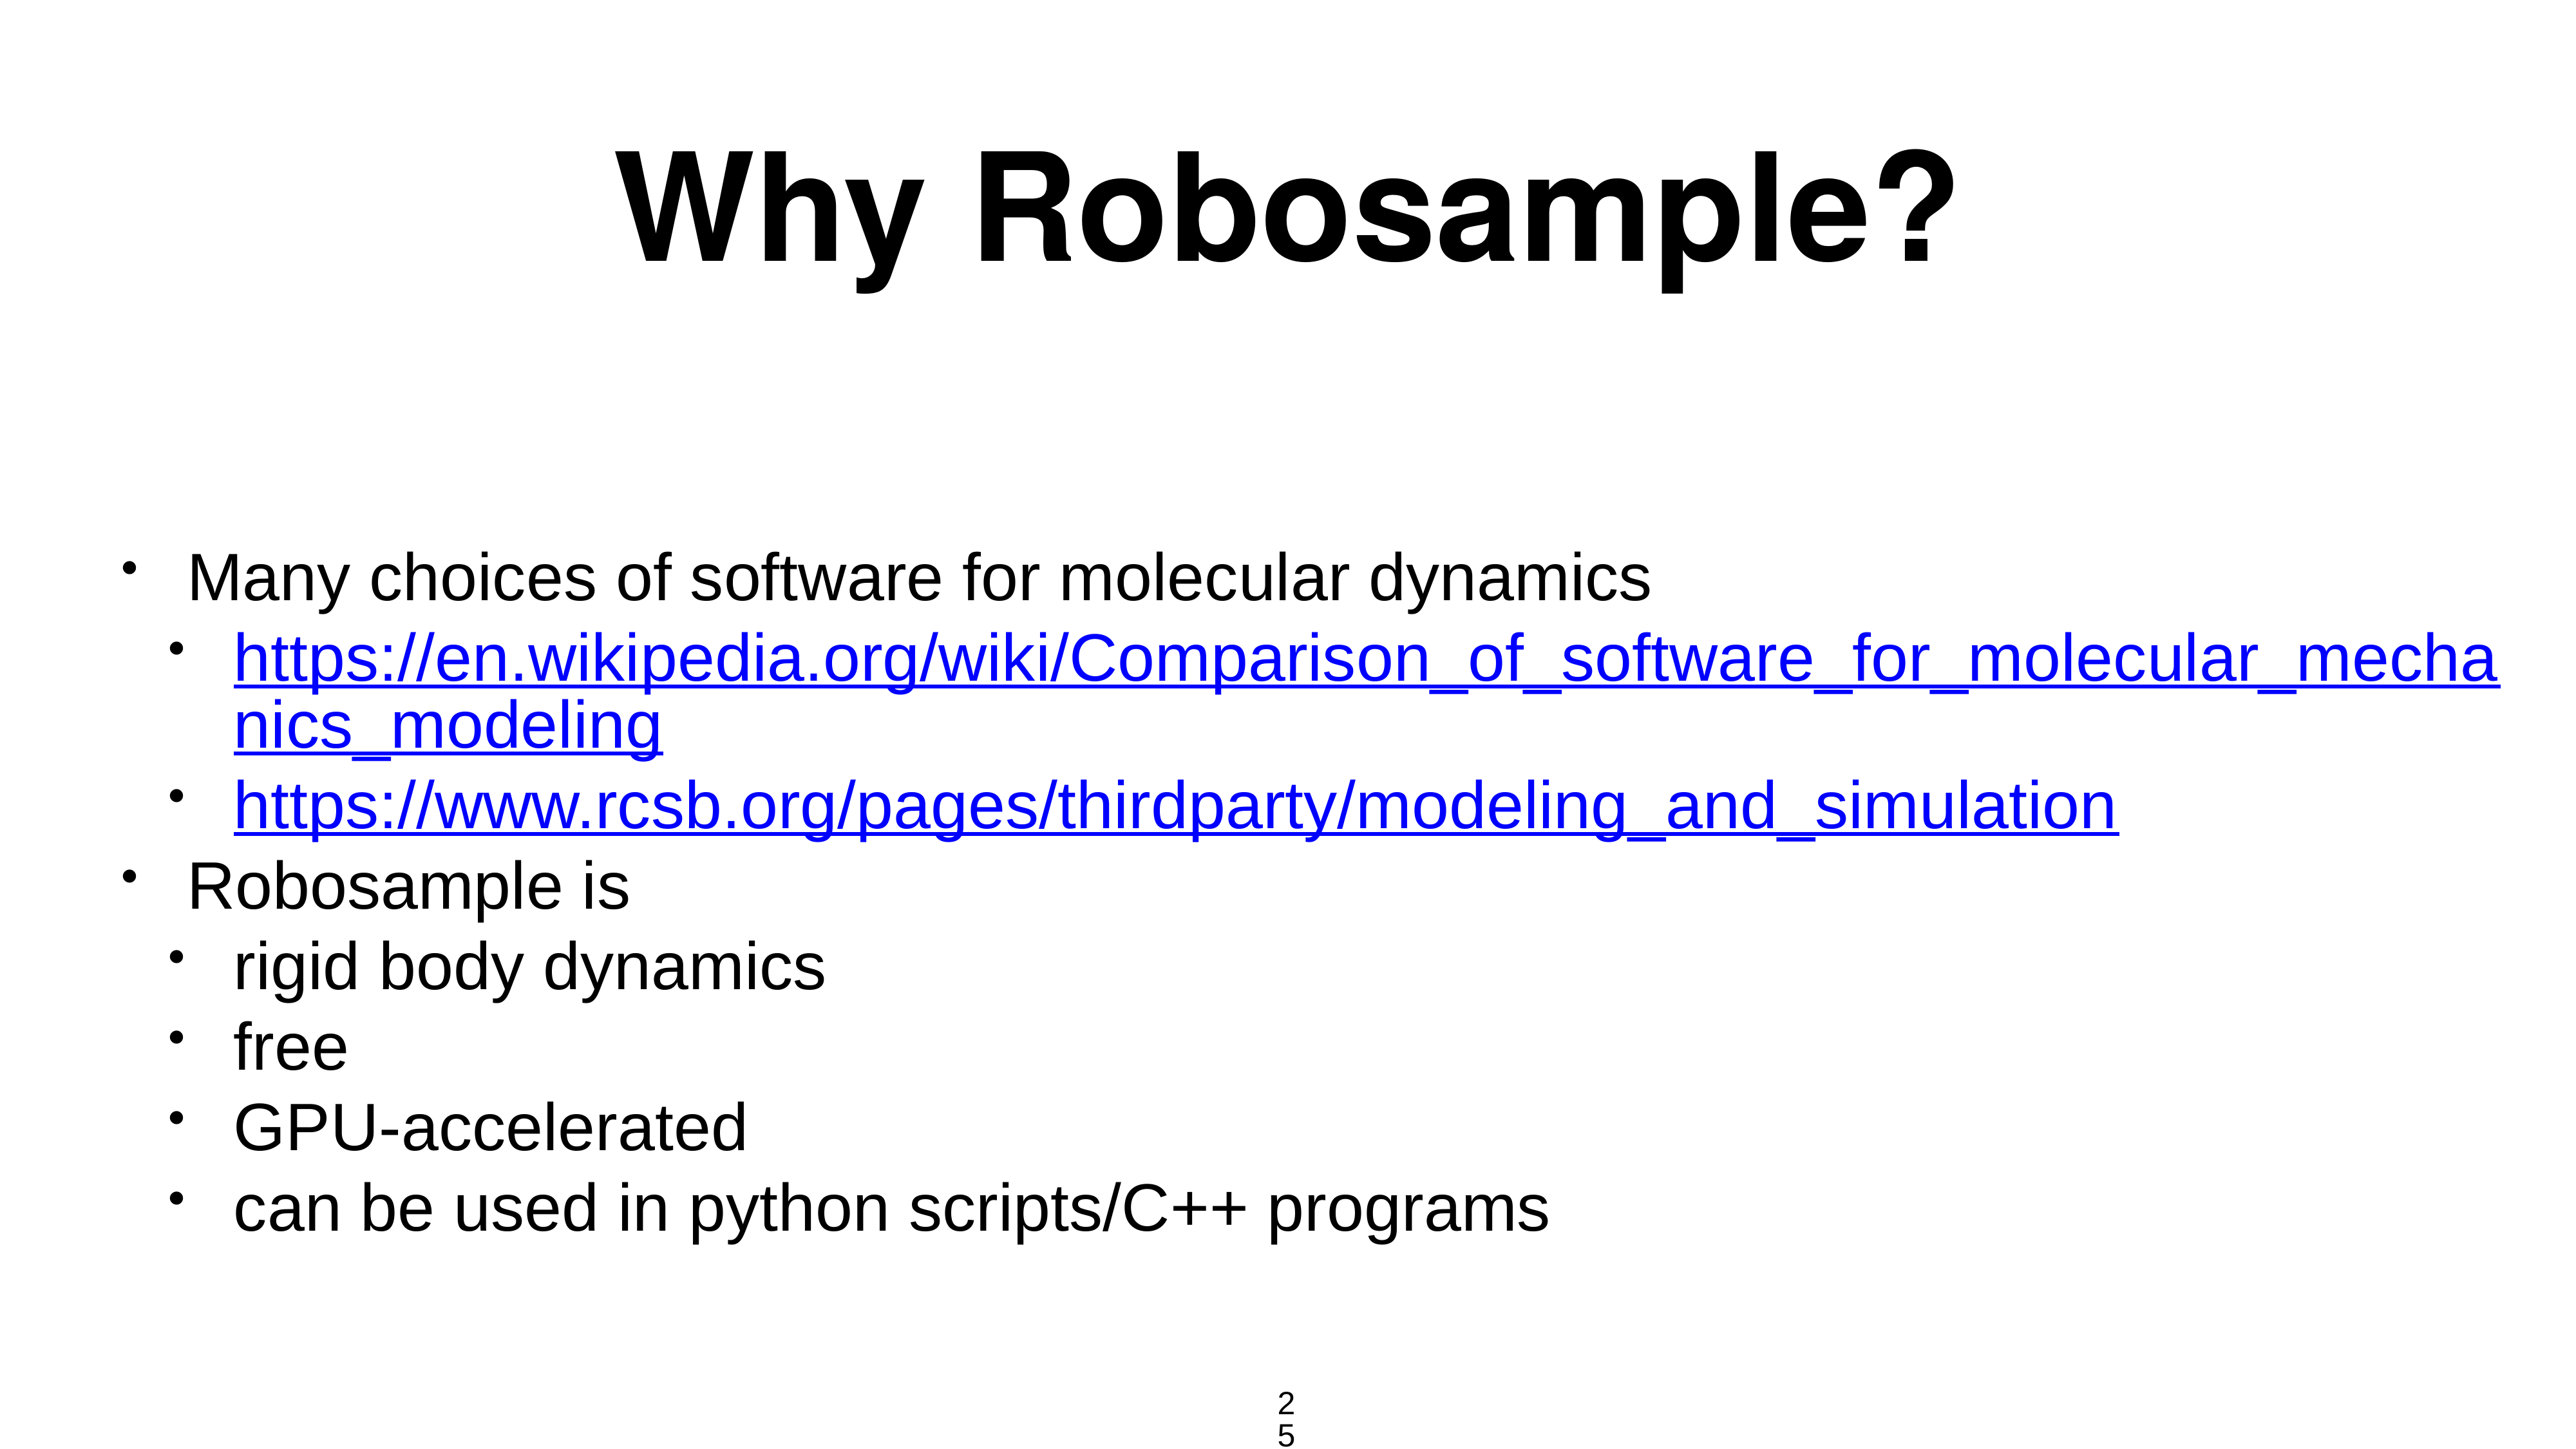

# Why Robosample?
Many choices of software for molecular dynamics
https://en.wikipedia.org/wiki/Comparison_of_software_for_molecular_mechanics_modeling
https://www.rcsb.org/pages/thirdparty/modeling_and_simulation
Robosample is
rigid body dynamics
free
GPU-accelerated
can be used in python scripts/C++ programs
25